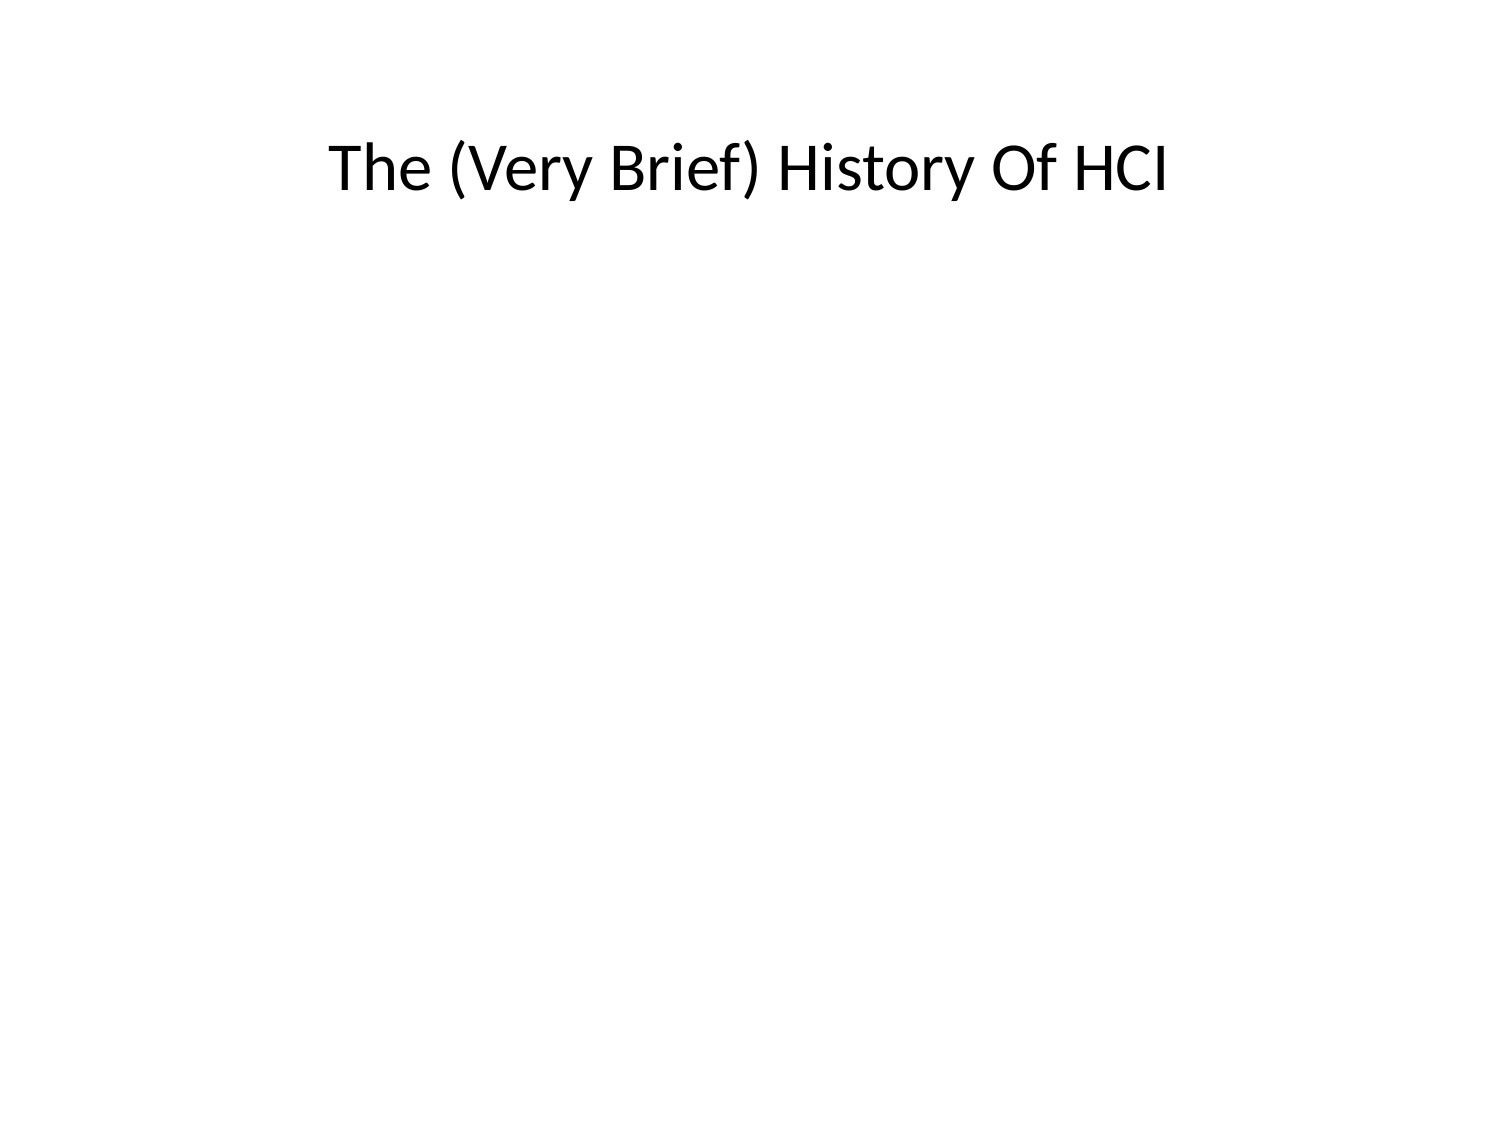

# The (Very Brief) History Of HCI